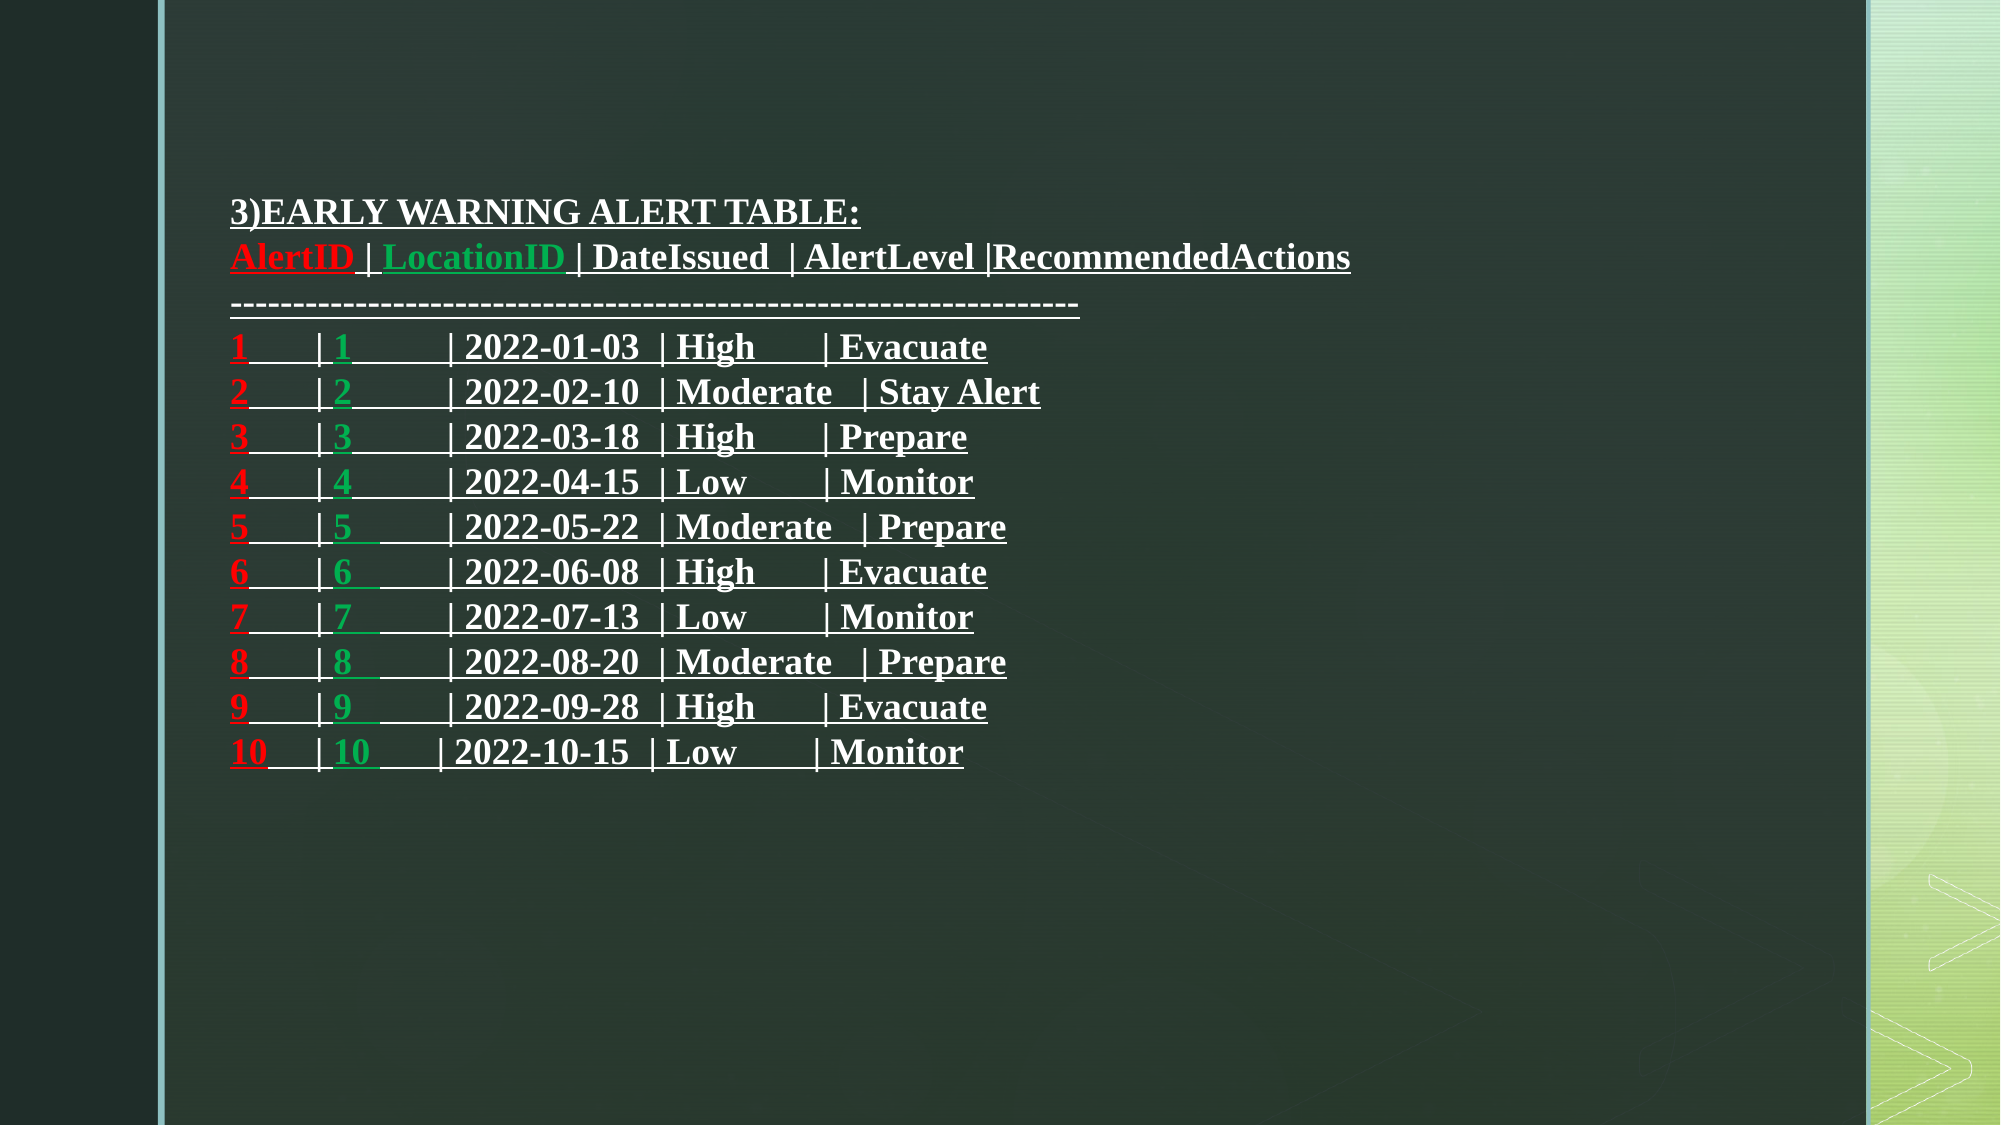

3)EARLY WARNING ALERT TABLE:
AlertID | LocationID | DateIssued  | AlertLevel |RecommendedActions
--------------------------------------------------------------------
1       | 1          | 2022-01-03  | High       | Evacuate
2       | 2          | 2022-02-10  | Moderate   | Stay Alert
3       | 3          | 2022-03-18  | High       | Prepare
4       | 4          | 2022-04-15  | Low        | Monitor
5       | 5          | 2022-05-22  | Moderate   | Prepare
6       | 6          | 2022-06-08  | High       | Evacuate
7       | 7          | 2022-07-13  | Low        | Monitor
8       | 8          | 2022-08-20  | Moderate   | Prepare
9       | 9          | 2022-09-28  | High       | Evacuate
10     | 10       | 2022-10-15  | Low        | Monitor